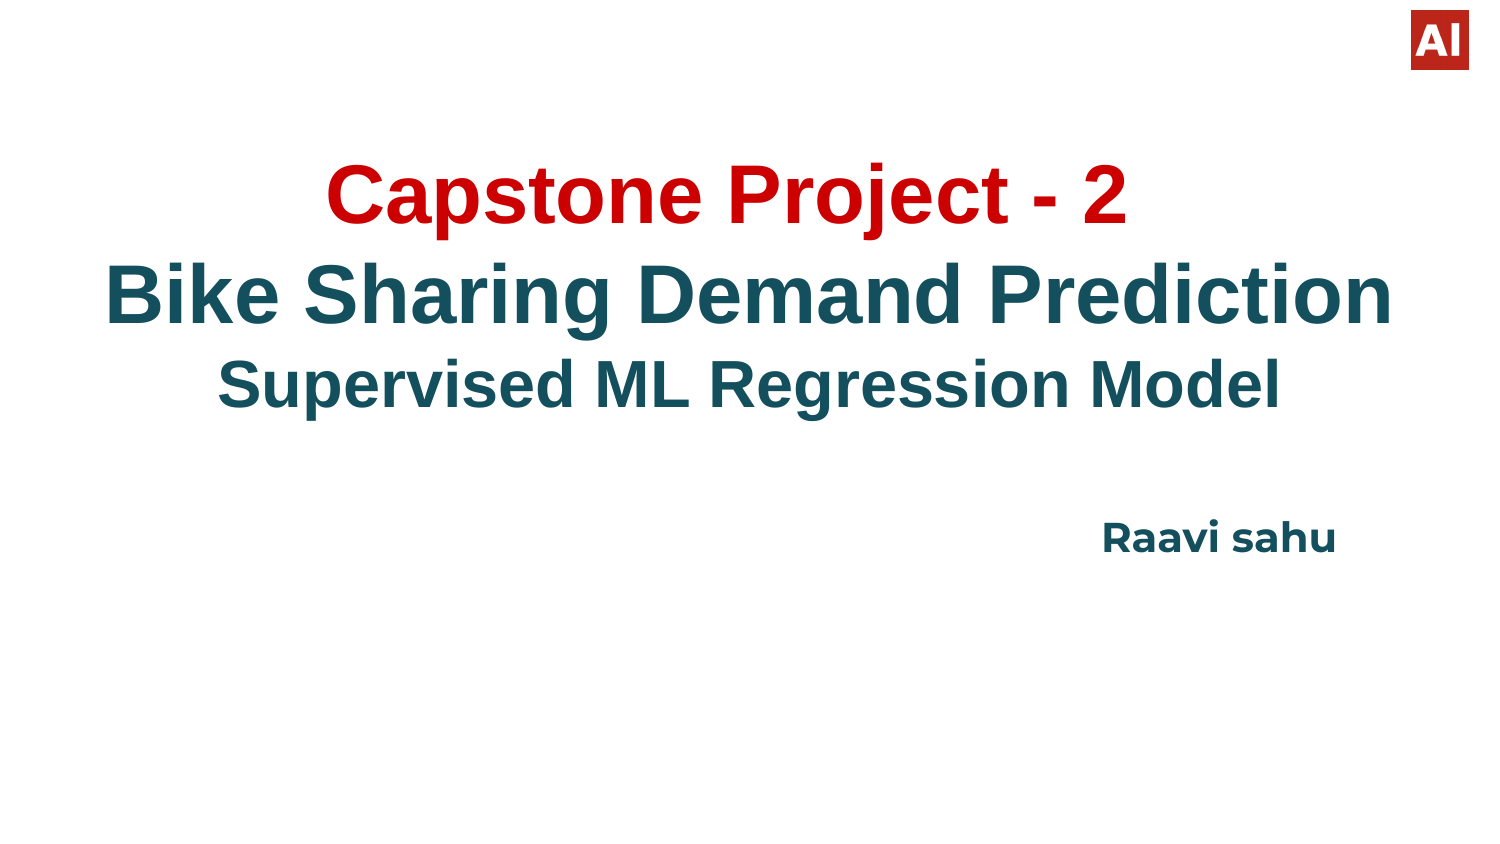

# Capstone Project - 2
Bike Sharing Demand Prediction
Supervised ML Regression Model
                                                                                Raavi sahu